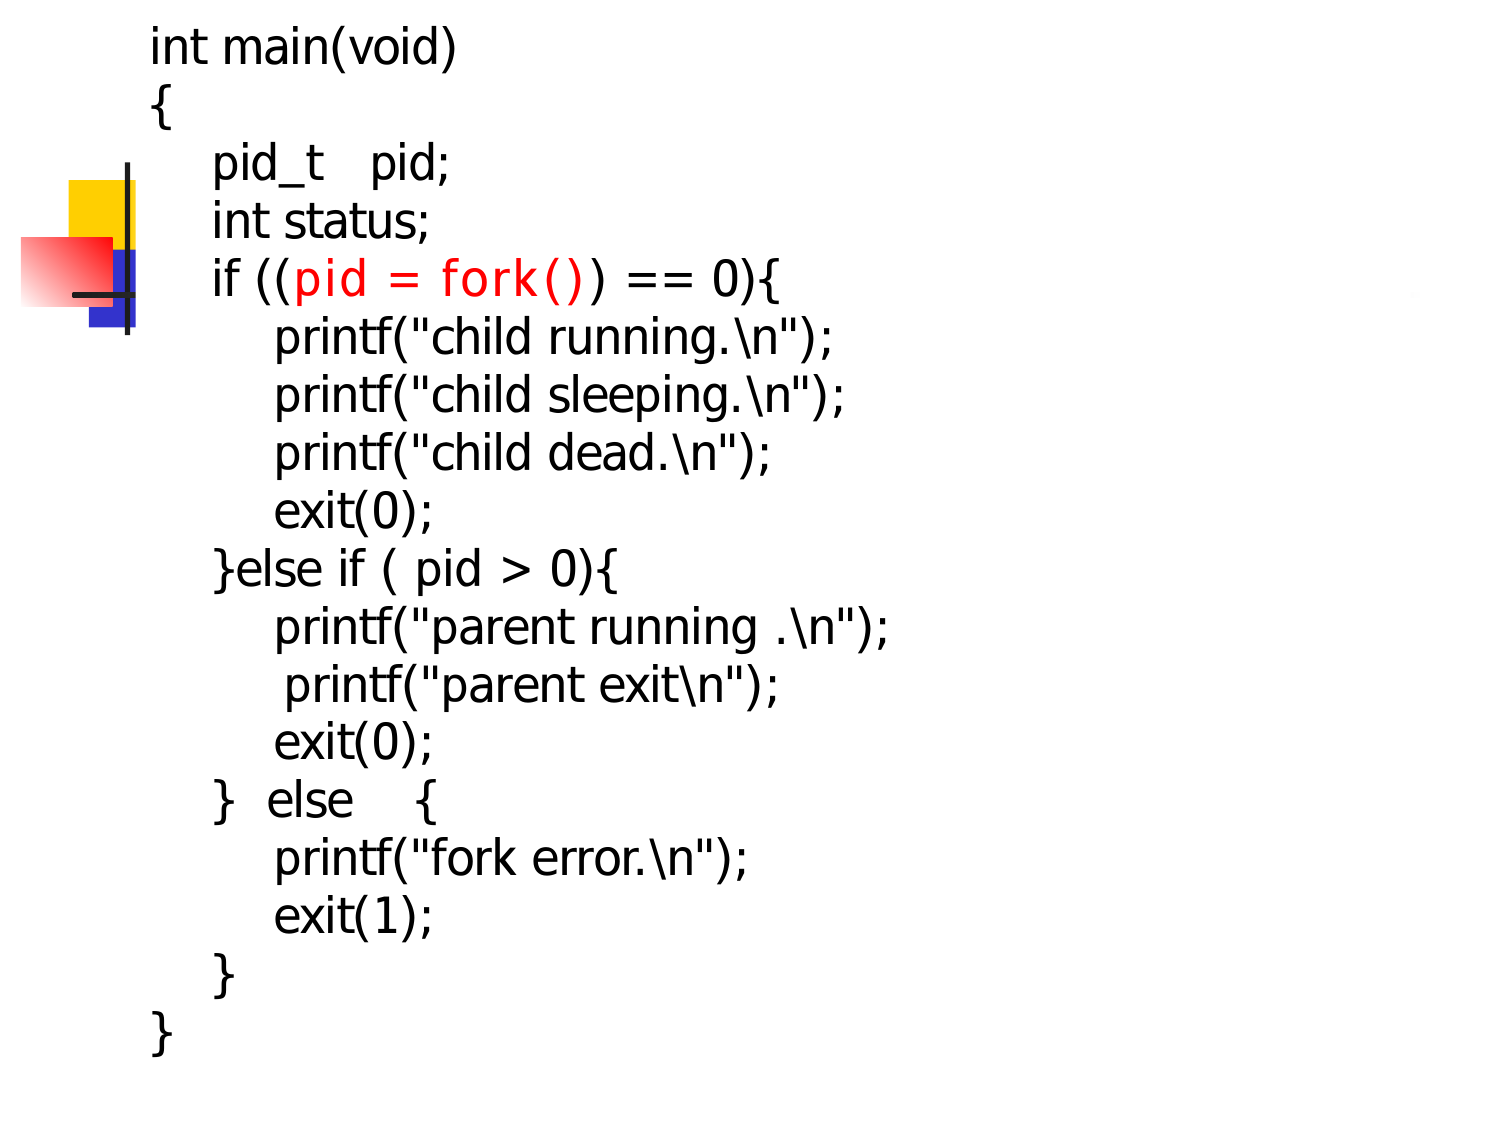

int main(void)
{
    pid_t   pid;
    int status;
    if ((pid = fork()) == 0){
        printf("child running.\n");
        printf("child sleeping.\n");
        printf("child dead.\n");
        exit(0);
    }else if ( pid > 0){
        printf("parent running .\n");
	     printf("parent exit\n");
        exit(0);
    }  else    {
        printf("fork error.\n");
        exit(1);
    }
}